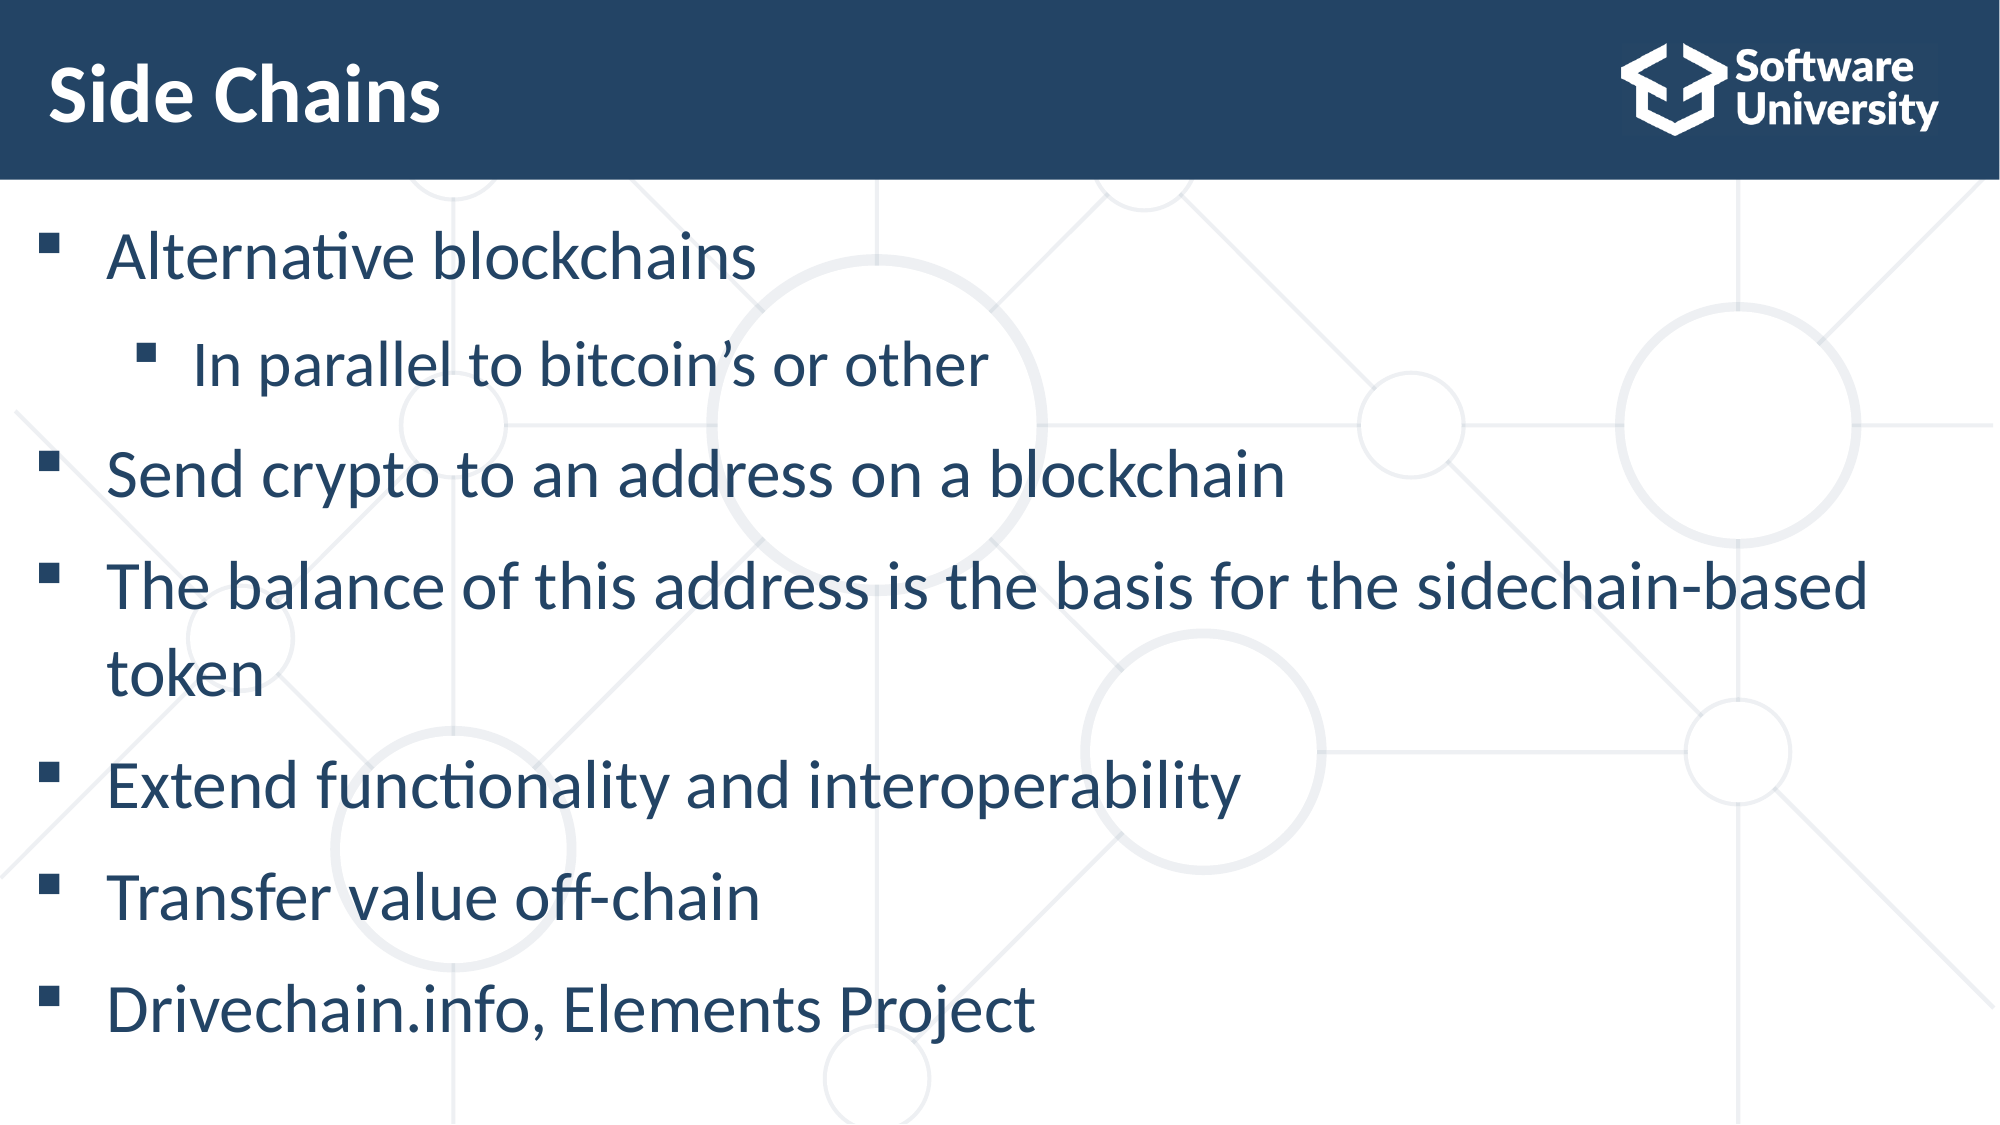

# Side Chains
Alternative blockchains
In parallel to bitcoin’s or other
Send crypto to an address on a blockchain
The balance of this address is the basis for the sidechain-based token
Extend functionality and interoperability
Transfer value off-chain
Drivechain.info, Elements Project